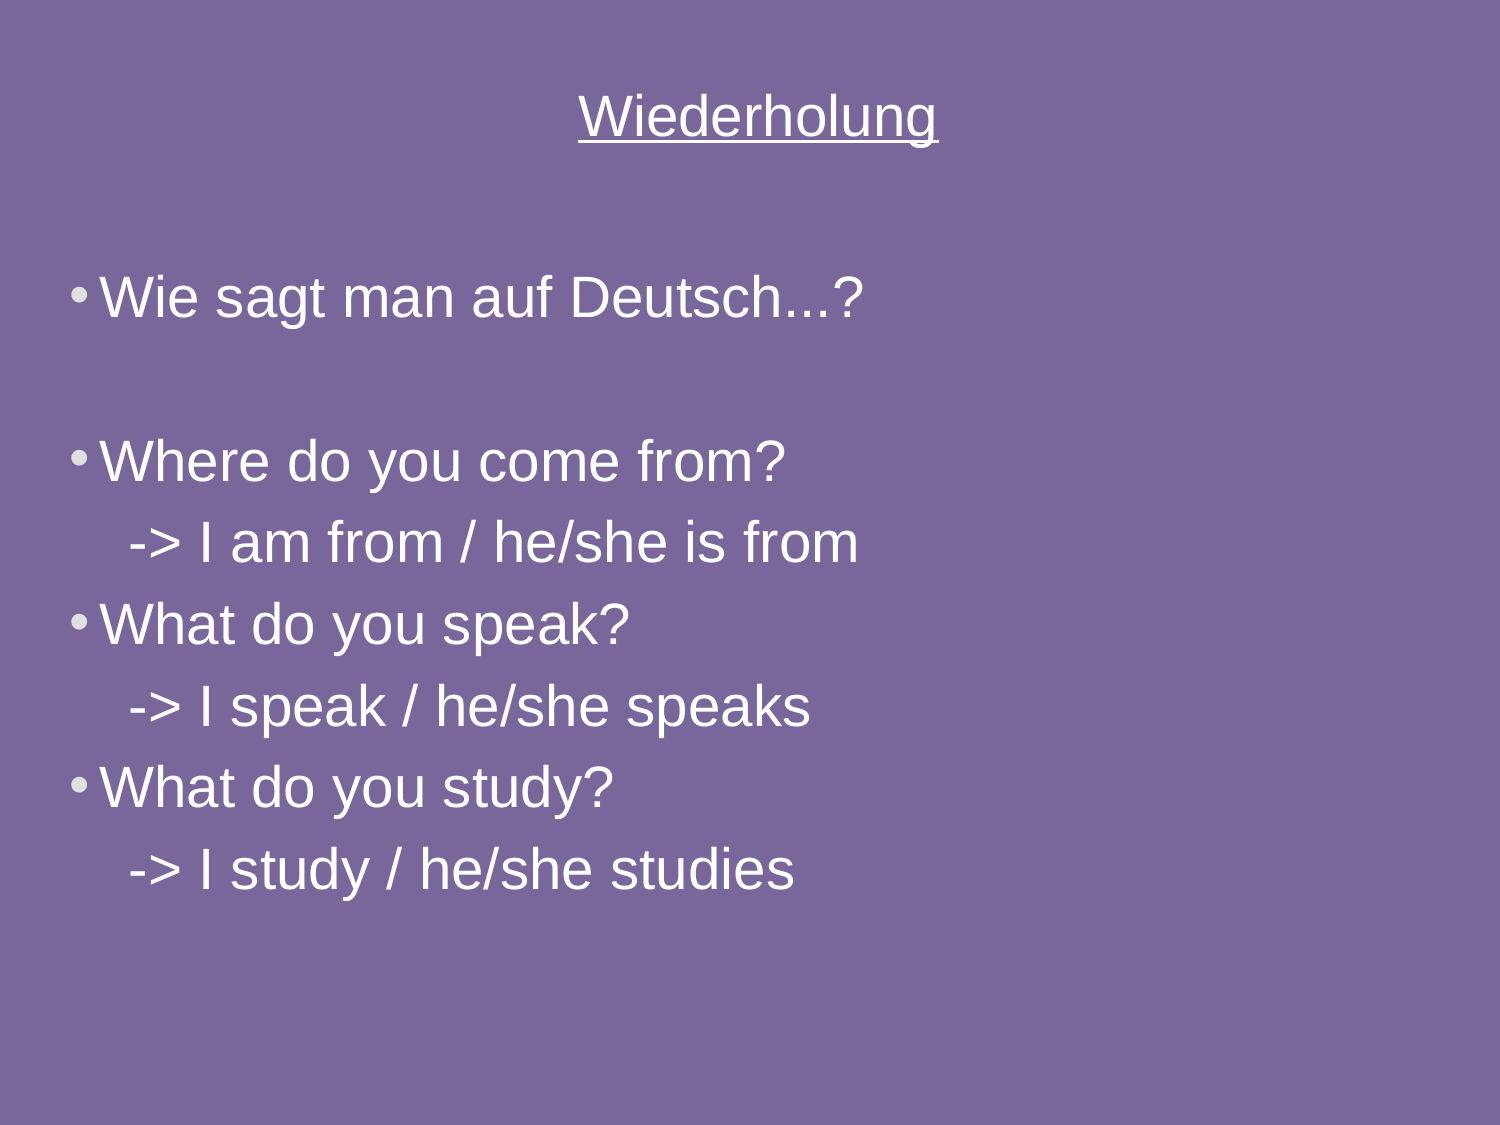

Wiederholung

Wie sagt man auf Deutsch...?

Where do you come from?
-> I am from / he/she is from
What do you speak?
-> I speak / he/she speaks
What do you study?
-> I study / he/she studies

21